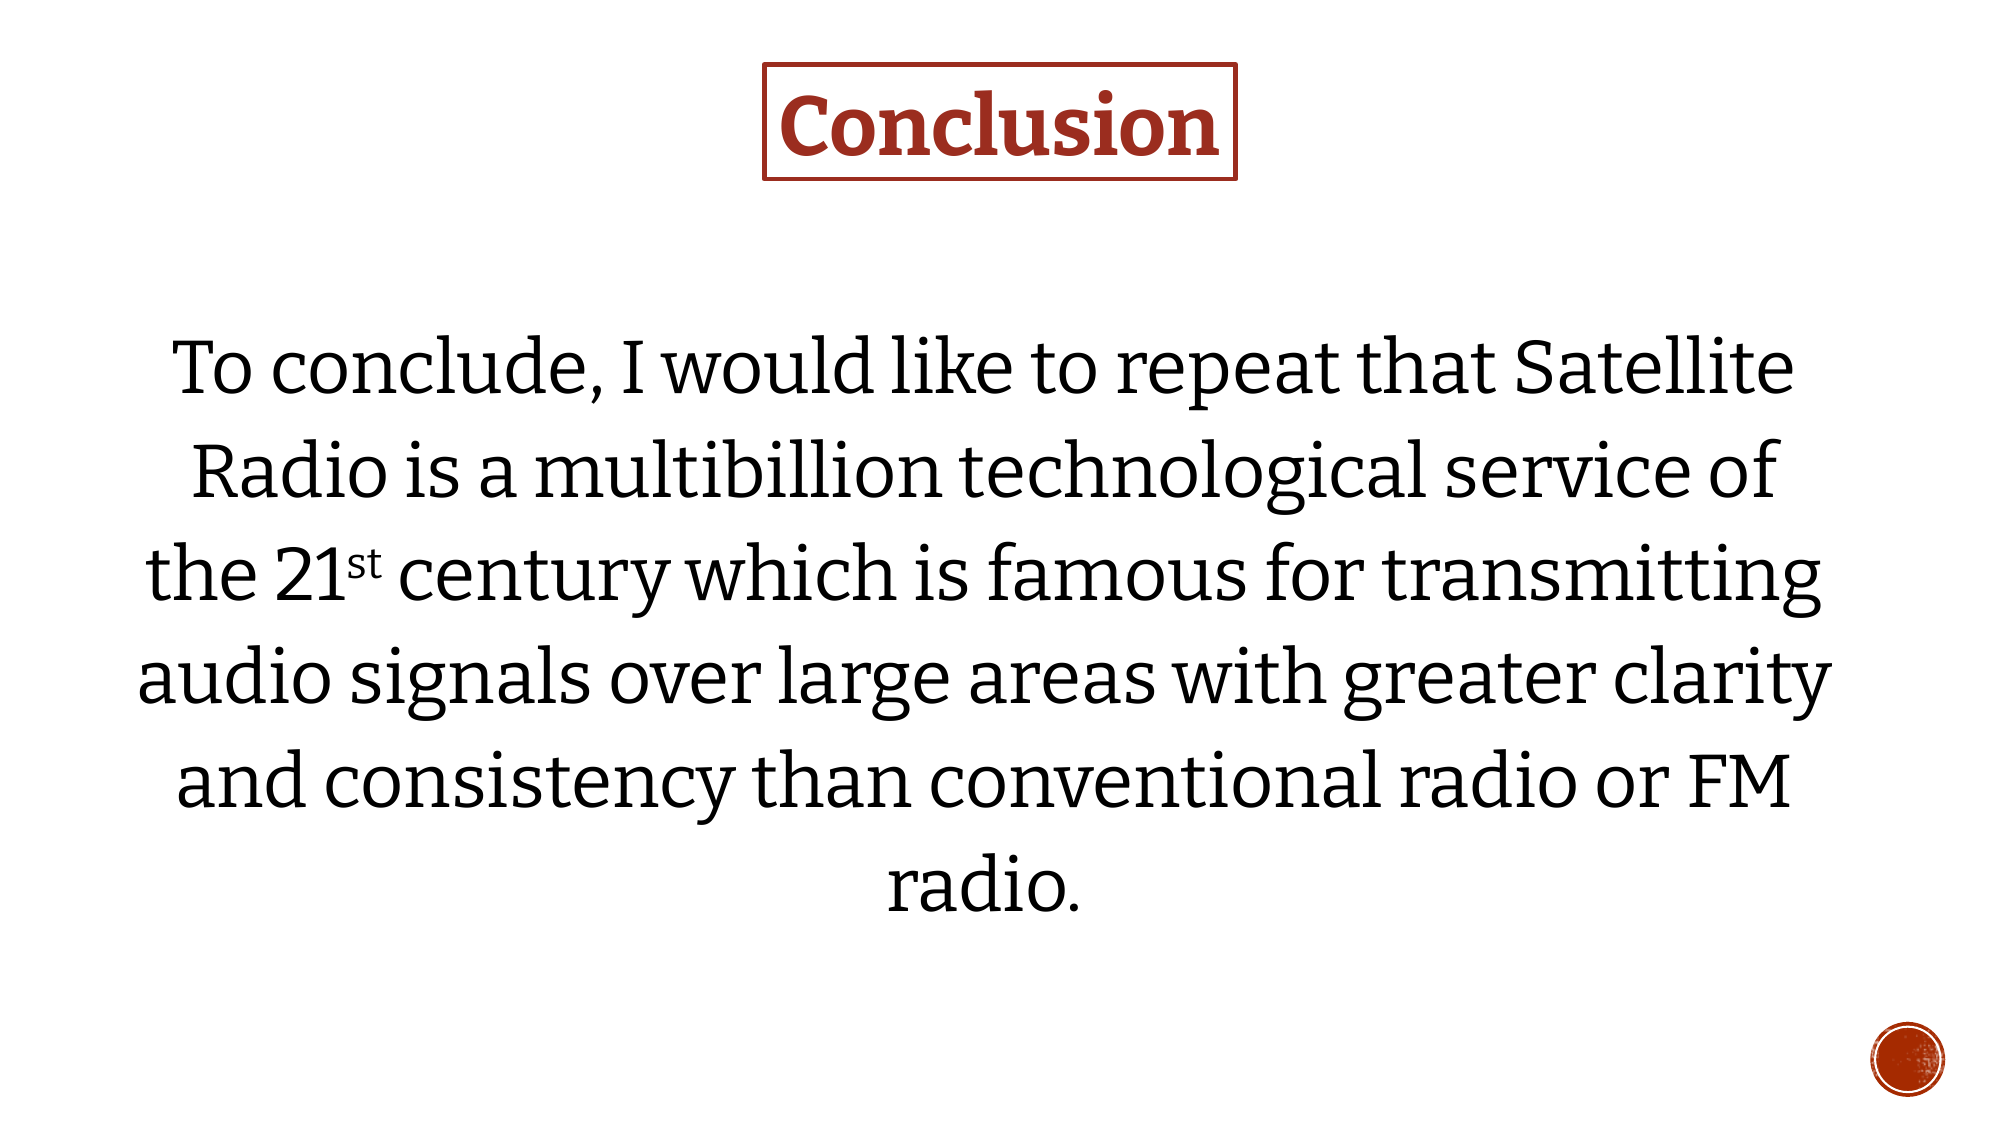

Conclusion
To conclude, I would like to repeat that Satellite Radio is a multibillion technological service of the 21st century which is famous for transmitting audio signals over large areas with greater clarity and consistency than conventional radio or FM radio.